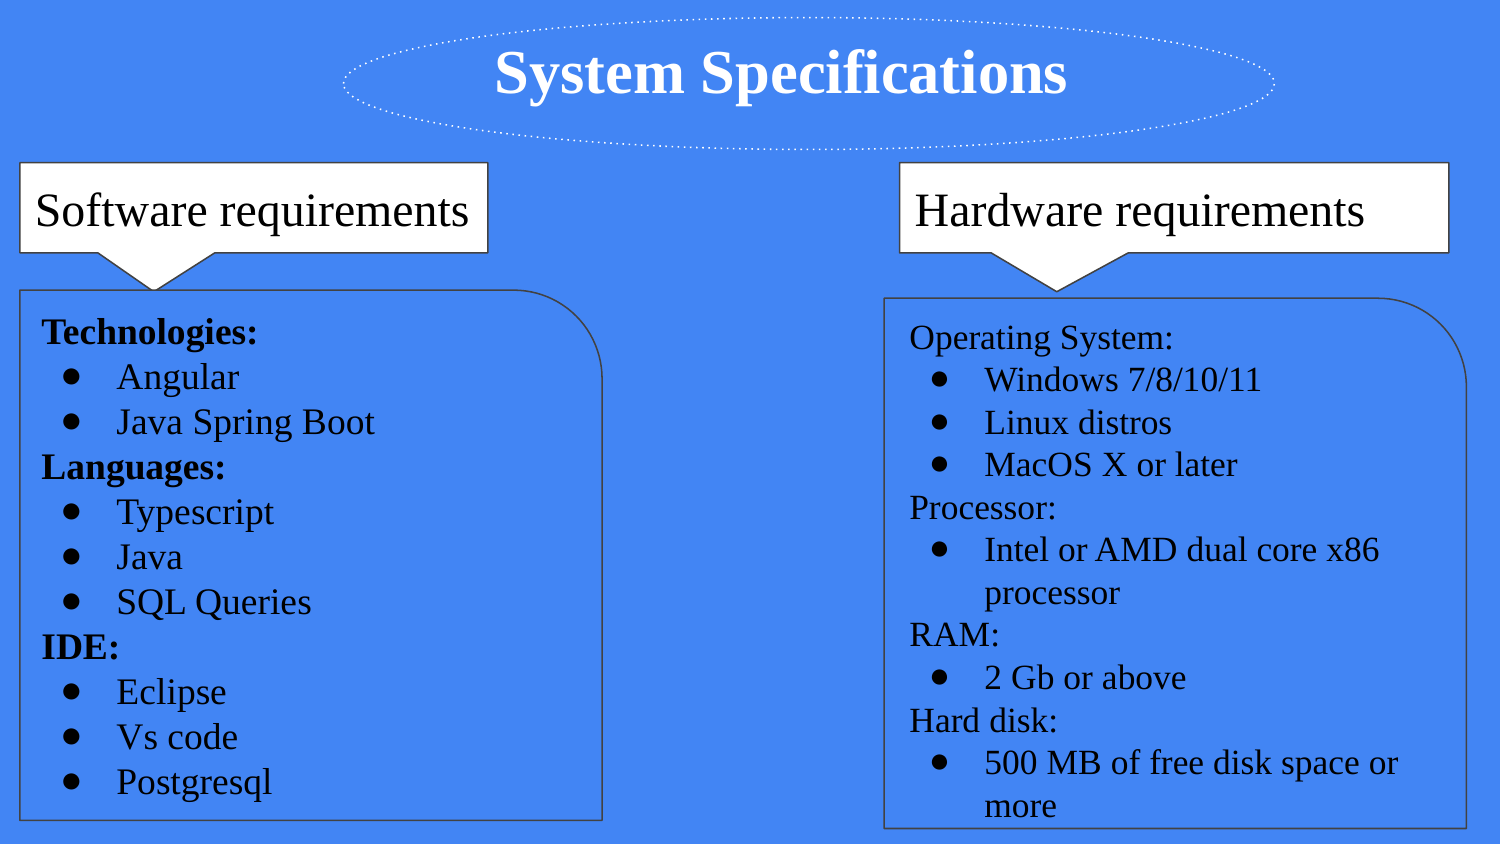

System Specifications

Software requirements
Hardware requirements

Technologies:
Angular
Java Spring Boot
Languages:
Typescript
Java
SQL Queries
IDE:
Eclipse
Vs code
Postgresql

Operating System:
Windows 7/8/10/11
Linux distros
MacOS X or later
Processor:
Intel or AMD dual core x86 processor
RAM:
2 Gb or above
Hard disk:
500 MB of free disk space or more